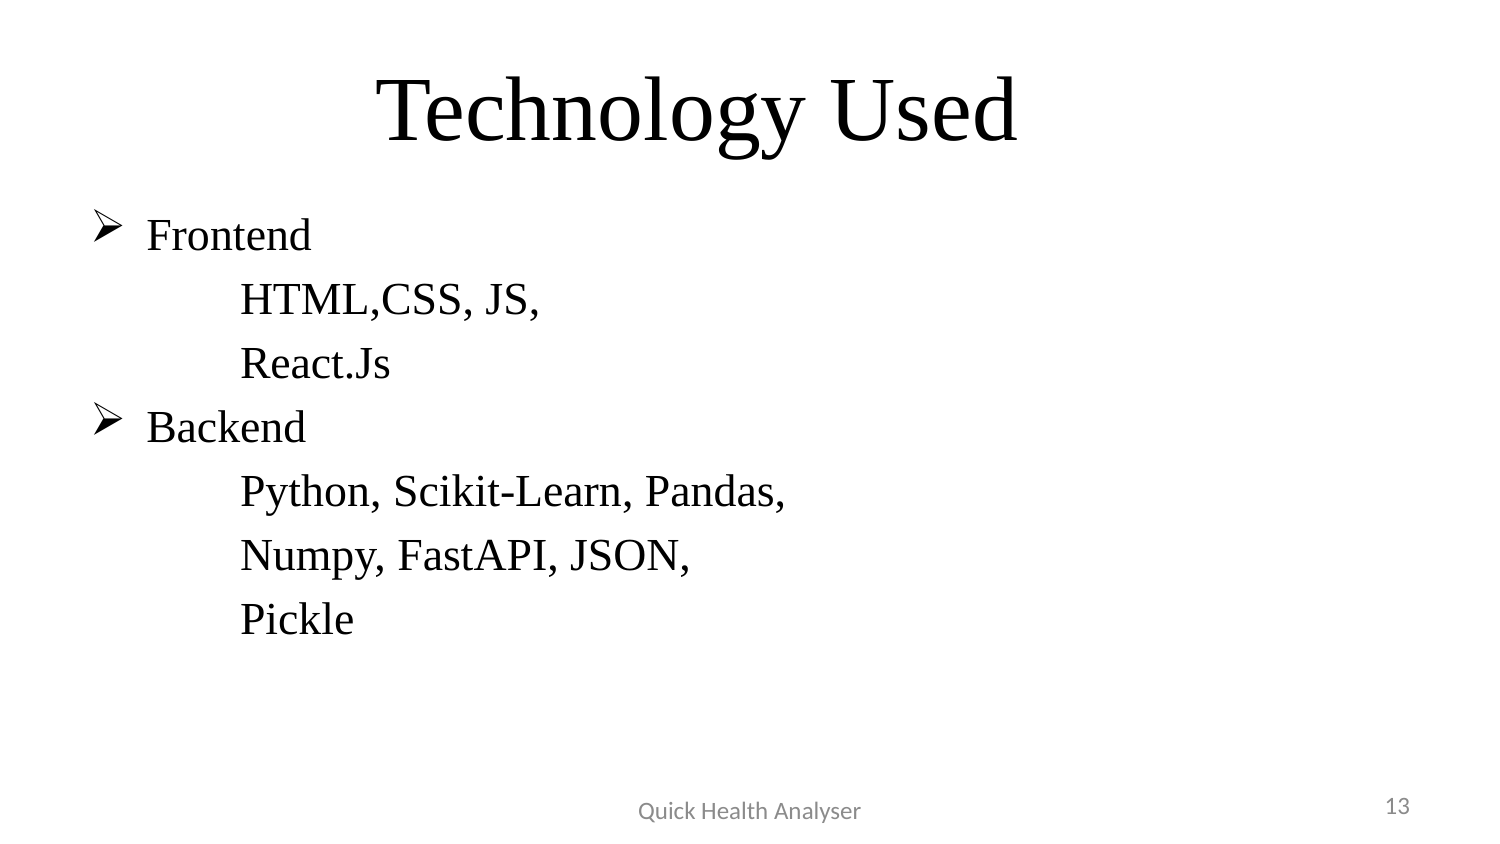

# Technology Used
Frontend
	HTML,CSS, JS,
	React.Js
Backend
	Python, Scikit-Learn, Pandas,
	Numpy, FastAPI, JSON,
	Pickle

13
Quick Health Analyser